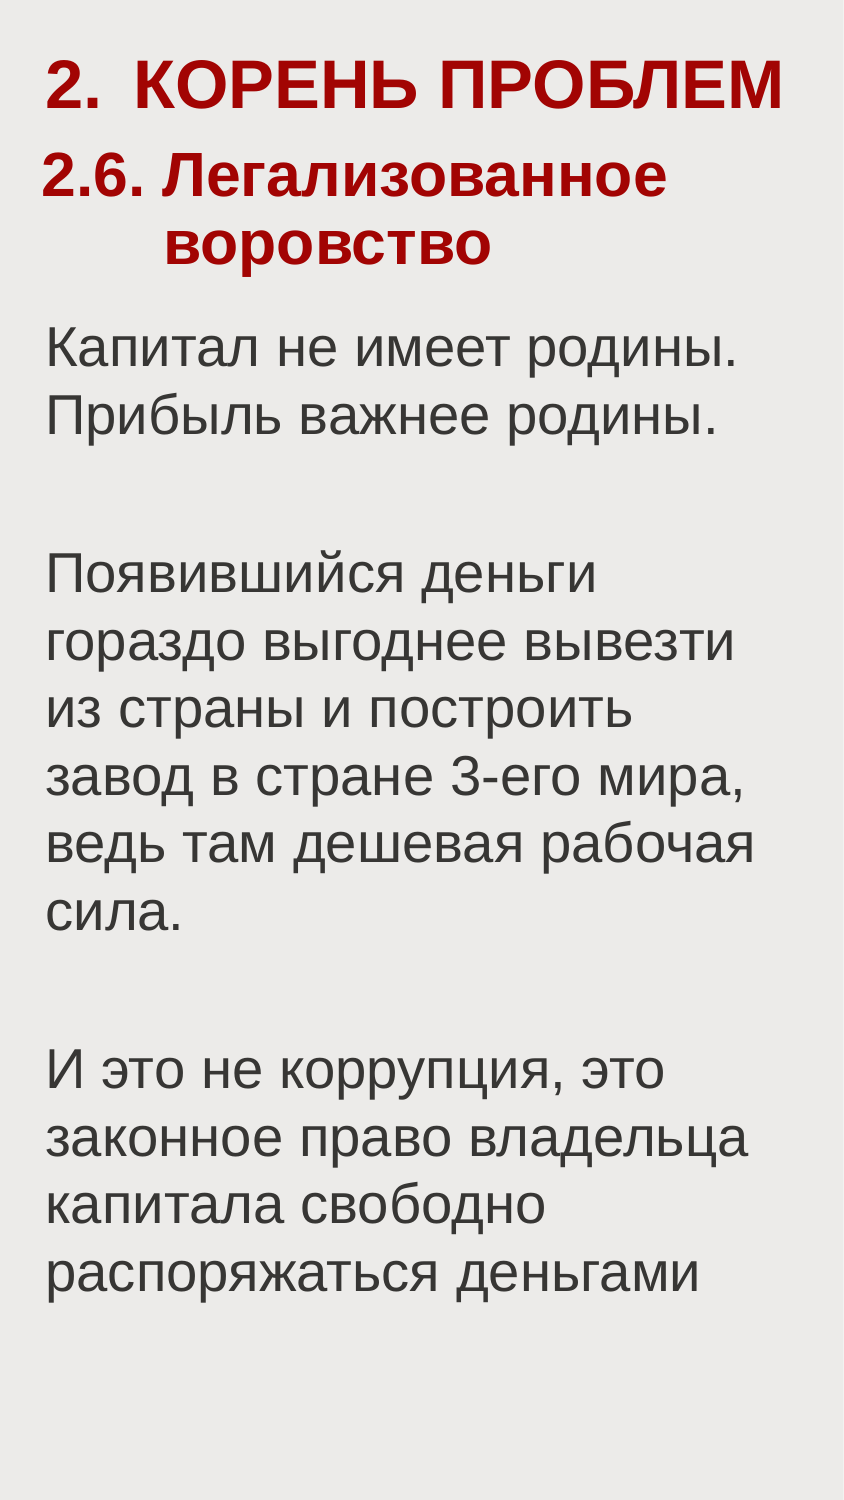

# КОРЕНЬ ПРОБЛЕМ
2.6. Легализованное воровство
Капитал не имеет родины. Прибыль важнее родины.

Появившийся деньги гораздо выгоднее вывезти из страны и построить завод в стране 3-его мира, ведь там дешевая рабочая сила.

И это не коррупция, это законное право владельца капитала свободно распоряжаться деньгами